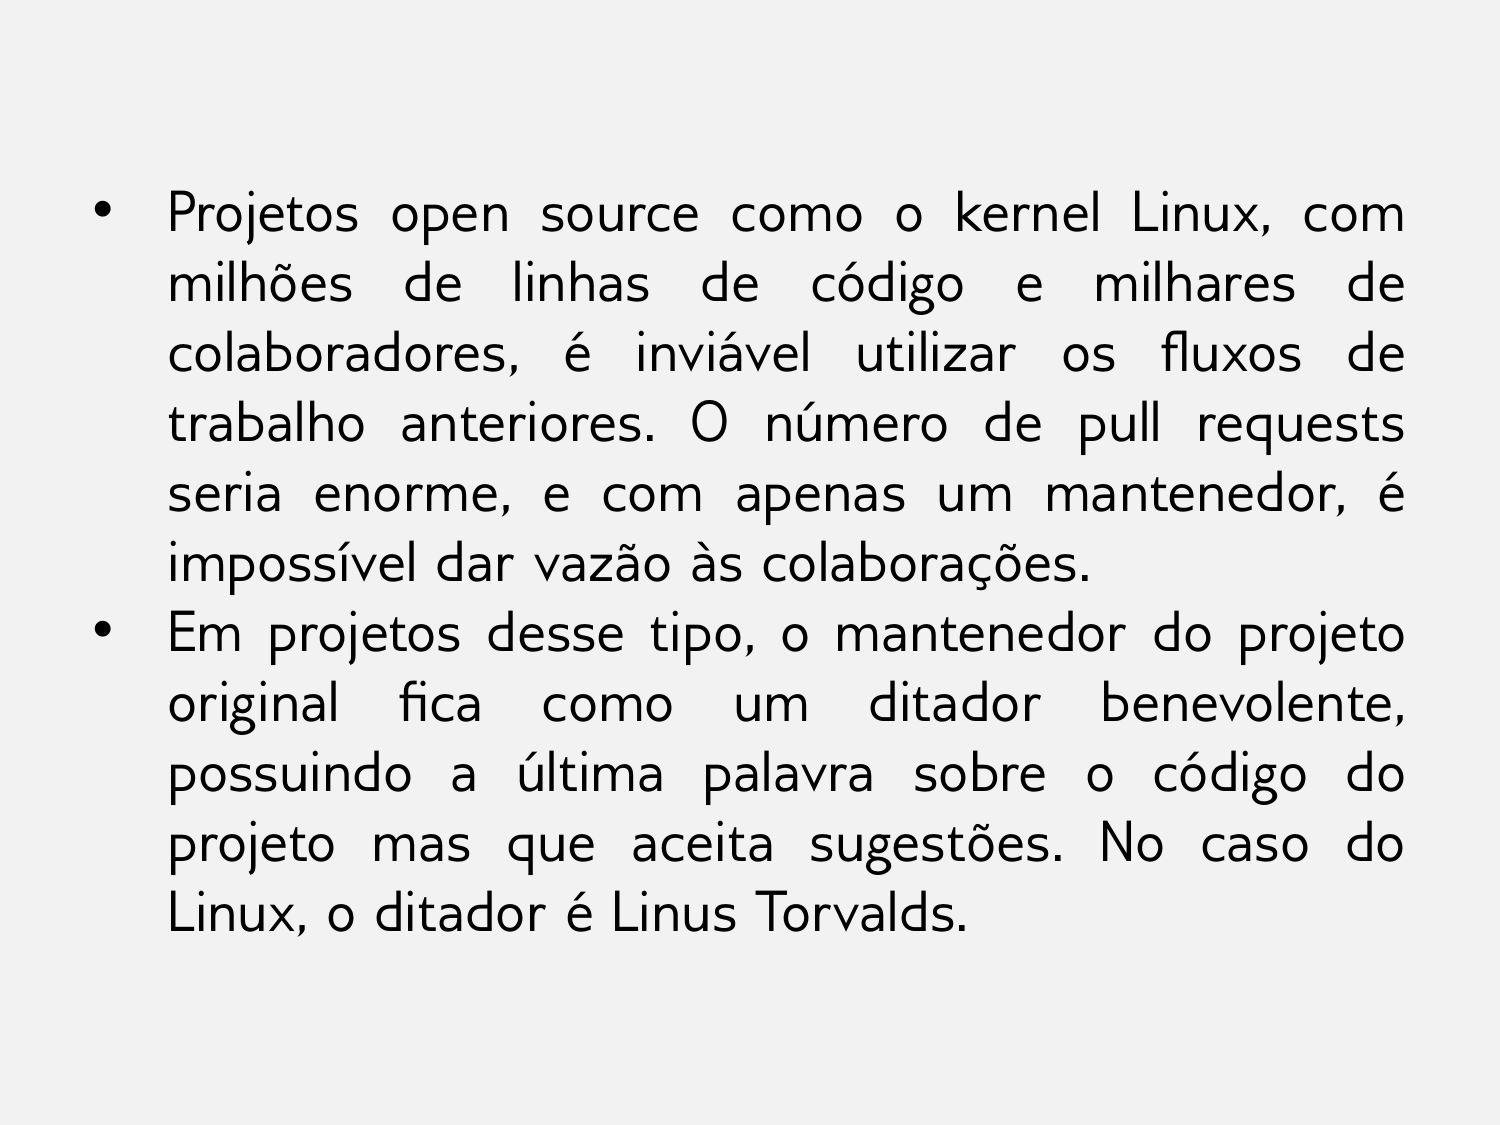

Projetos open source como o kernel Linux, com milhões de linhas de código e milhares de colaboradores, é inviável utilizar os fluxos de trabalho anteriores. O número de pull requests seria enorme, e com apenas um mantenedor, é impossível dar vazão às colaborações.
Em projetos desse tipo, o mantenedor do projeto original fica como um ditador benevolente, possuindo a última palavra sobre o código do projeto mas que aceita sugestões. No caso do Linux, o ditador é Linus Torvalds.